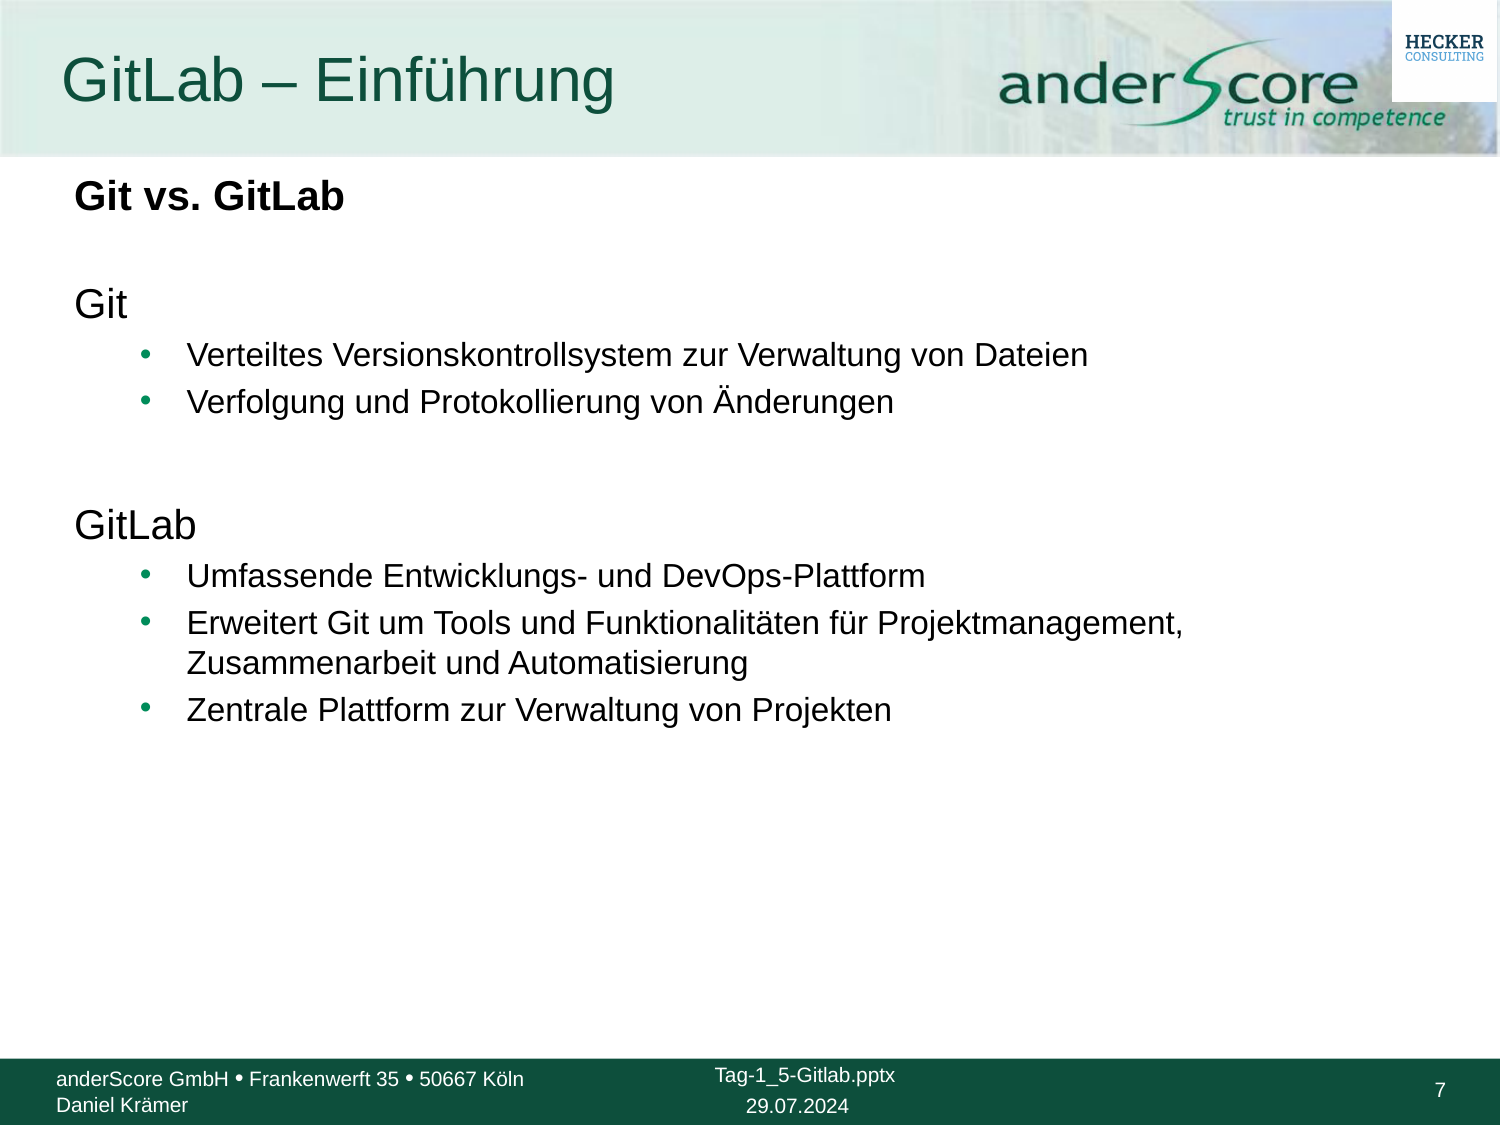

# GitLab – Einführung
Git vs. GitLab
Git
Verteiltes Versionskontrollsystem zur Verwaltung von Dateien
Verfolgung und Protokollierung von Änderungen

GitLab
Umfassende Entwicklungs- und DevOps-Plattform
Erweitert Git um Tools und Funktionalitäten für Projektmanagement, Zusammenarbeit und Automatisierung
Zentrale Plattform zur Verwaltung von Projekten